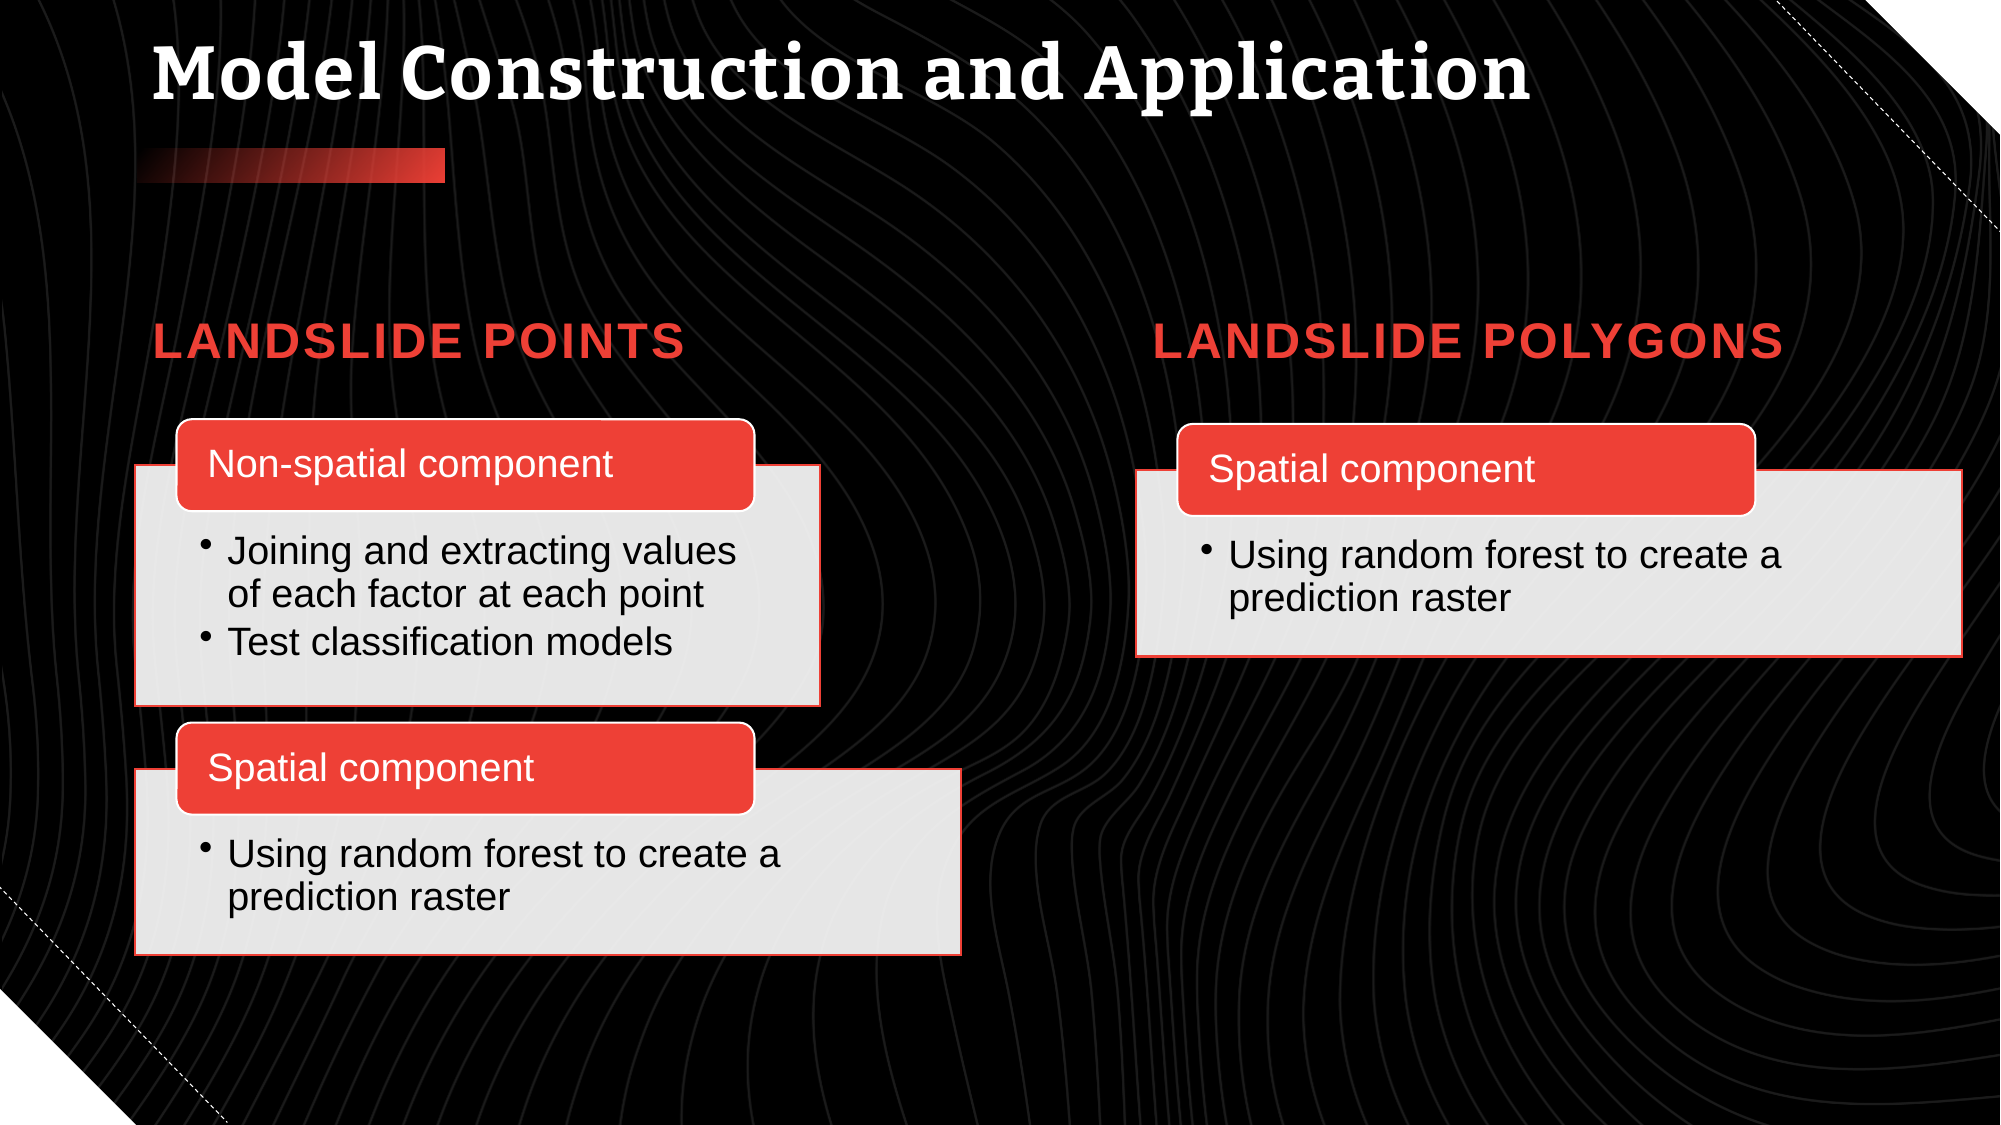

# Model Construction and Application
Landslide points
Landslide polygons
Joining and extracting values of each factor at each point
Test classification models
Non-spatial component
Using random forest to create a prediction raster
Spatial component
Using random forest to create a prediction raster
Spatial component